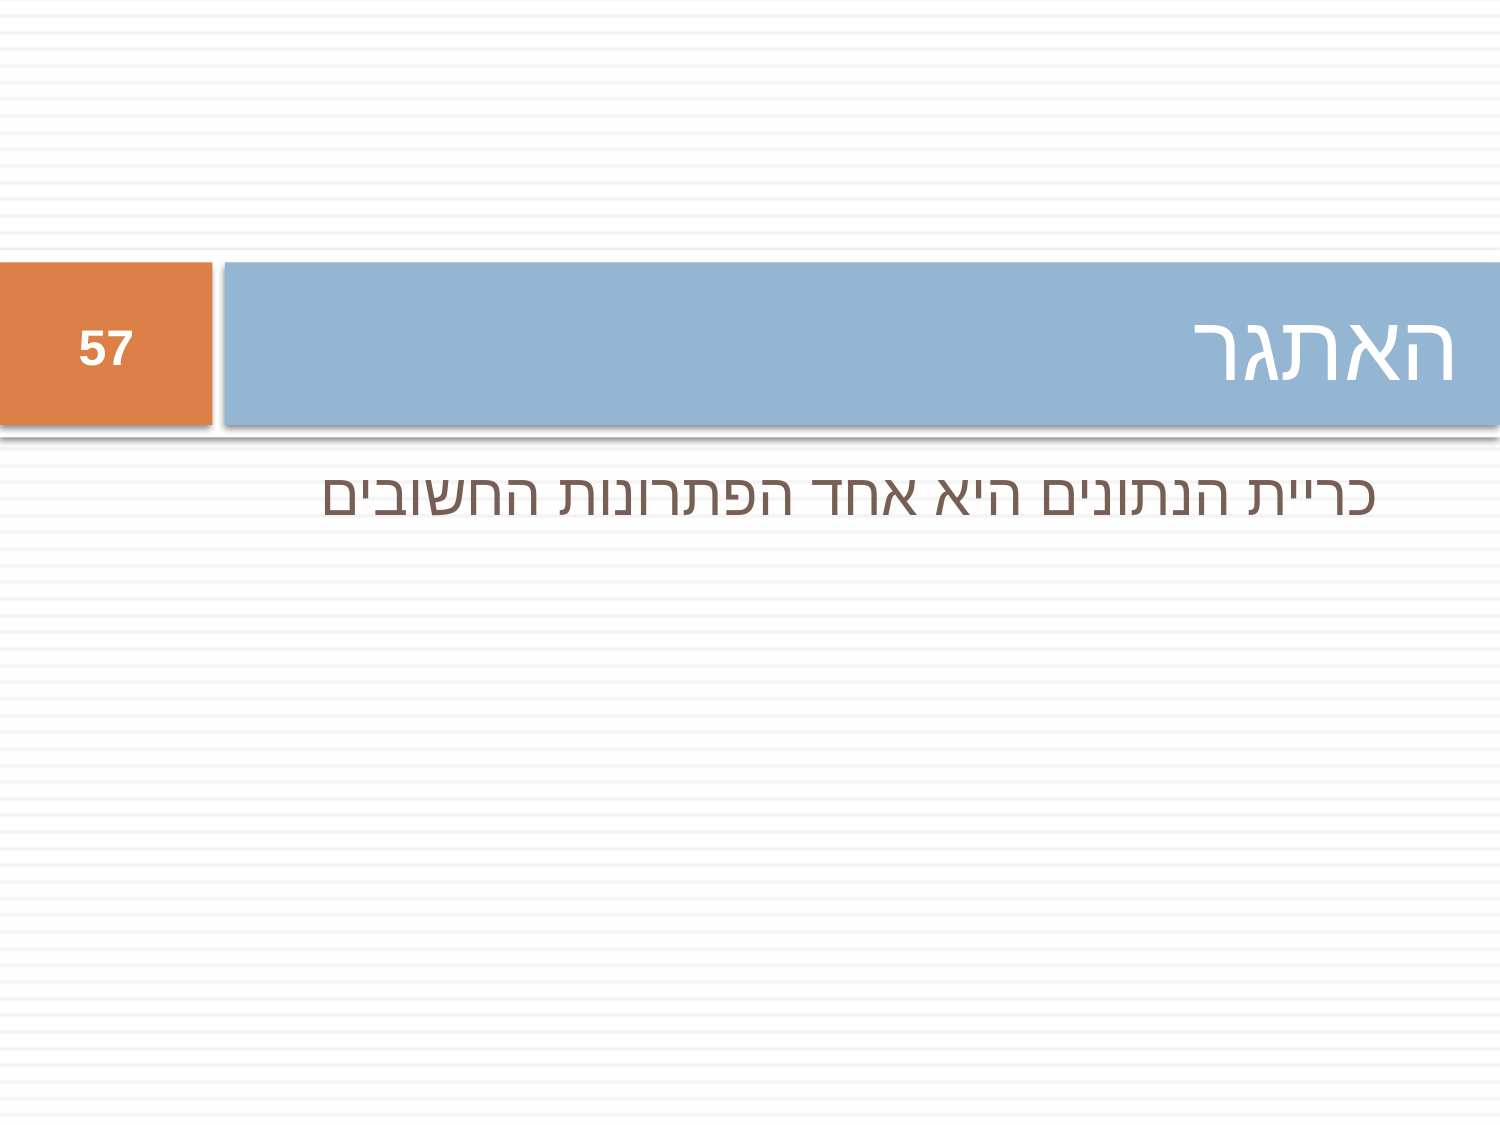

# האתגר
57
כריית הנתונים היא אחד הפתרונות החשובים